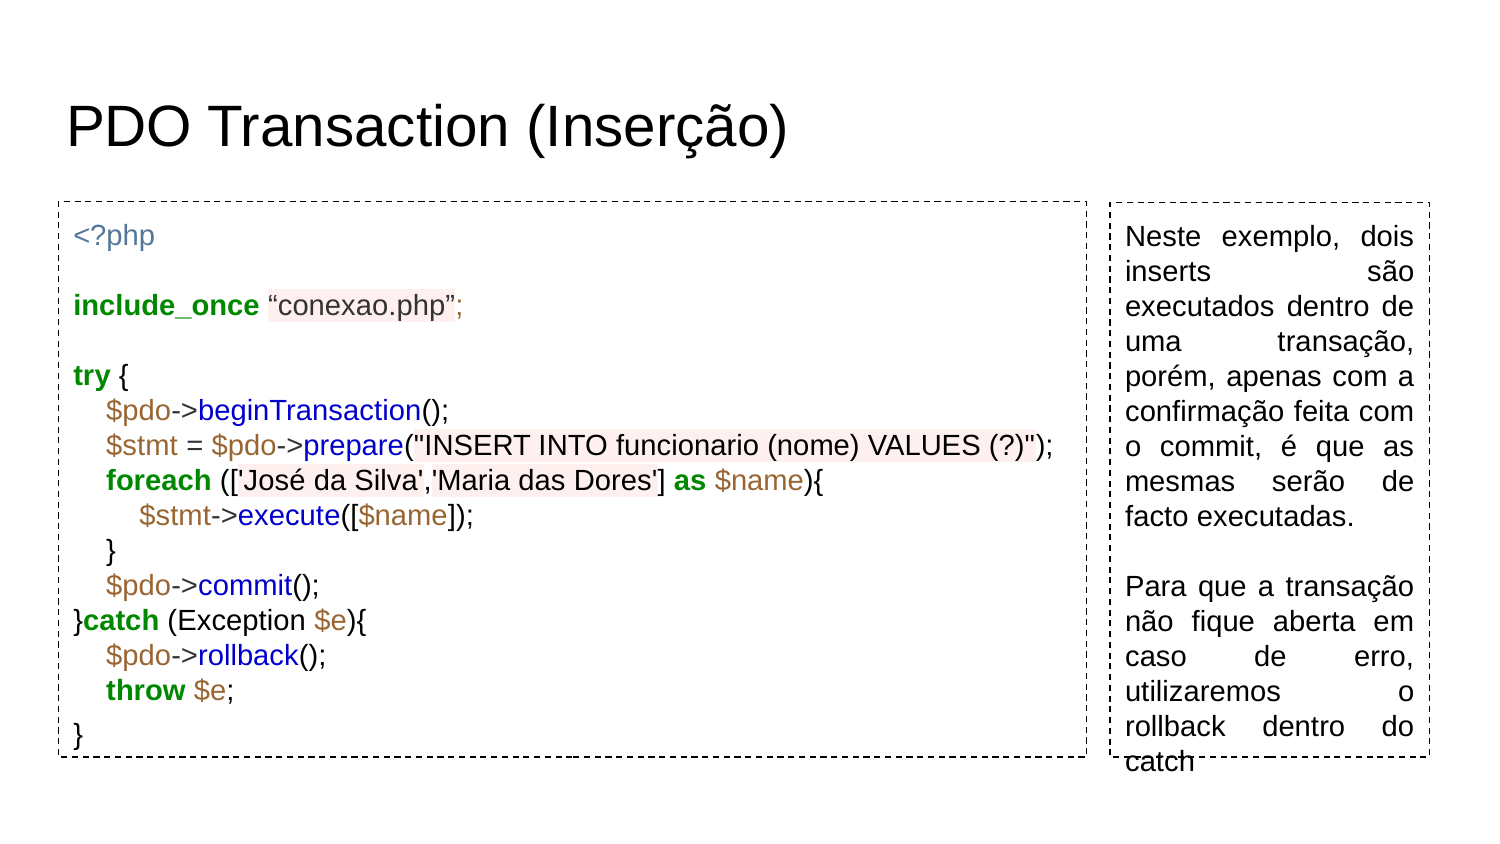

# PDO Transaction (Inserção)
<?php

include_once “conexao.php”;

try {
    $pdo->beginTransaction();
    $stmt = $pdo->prepare("INSERT INTO funcionario (nome) VALUES (?)");
    foreach (['José da Silva','Maria das Dores'] as $name){
        $stmt->execute([$name]);
    }
    $pdo->commit();
}catch (Exception $e){
    $pdo->rollback();
    throw $e;
}
Neste exemplo, dois inserts são executados dentro de uma transação, porém, apenas com a confirmação feita com o commit, é que as mesmas serão de facto executadas.

Para que a transação não fique aberta em caso de erro, utilizaremos o rollback dentro do catch